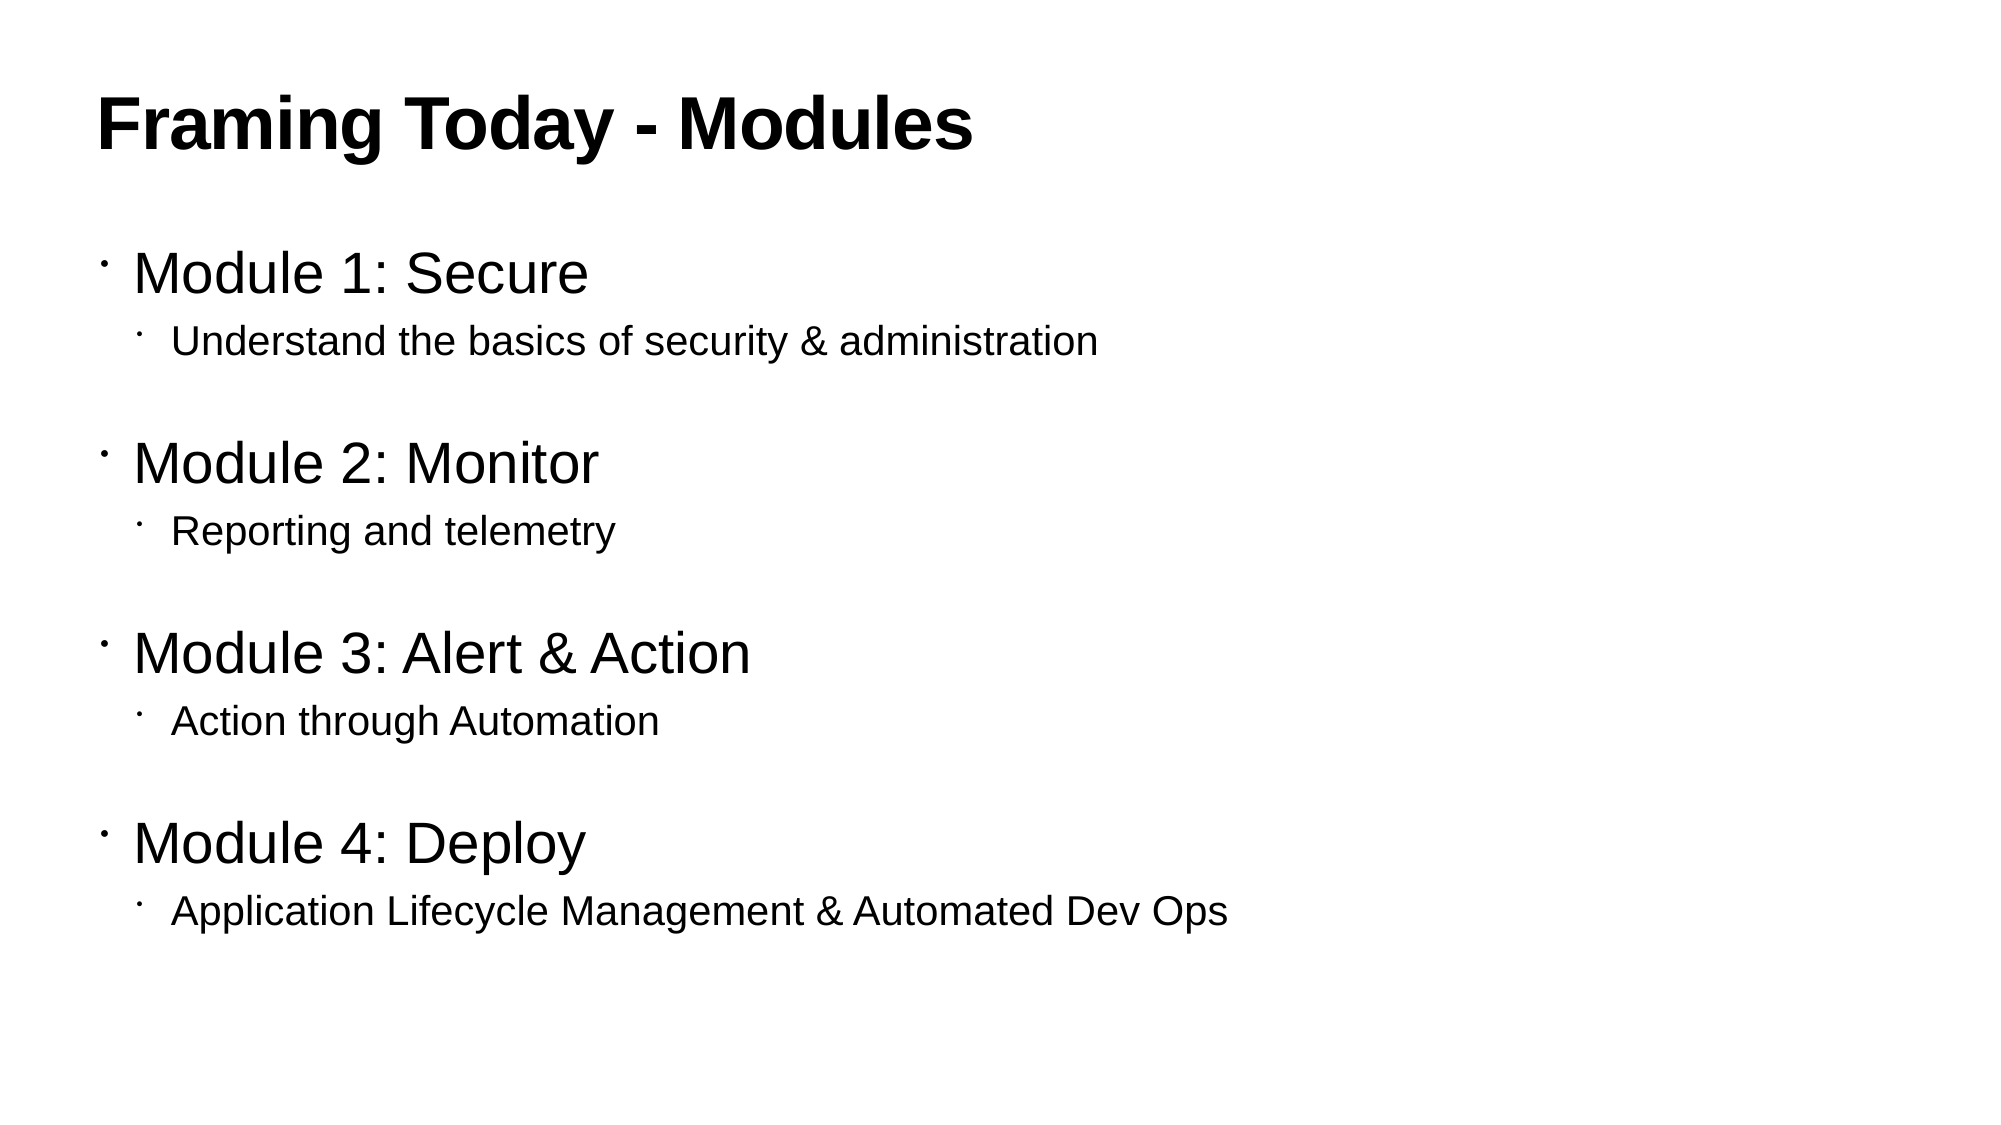

# Framing Today - Modules
Module 1: Secure
Understand the basics of security & administration
Module 2: Monitor
Reporting and telemetry
Module 3: Alert & Action
Action through Automation
Module 4: Deploy
Application Lifecycle Management & Automated Dev Ops